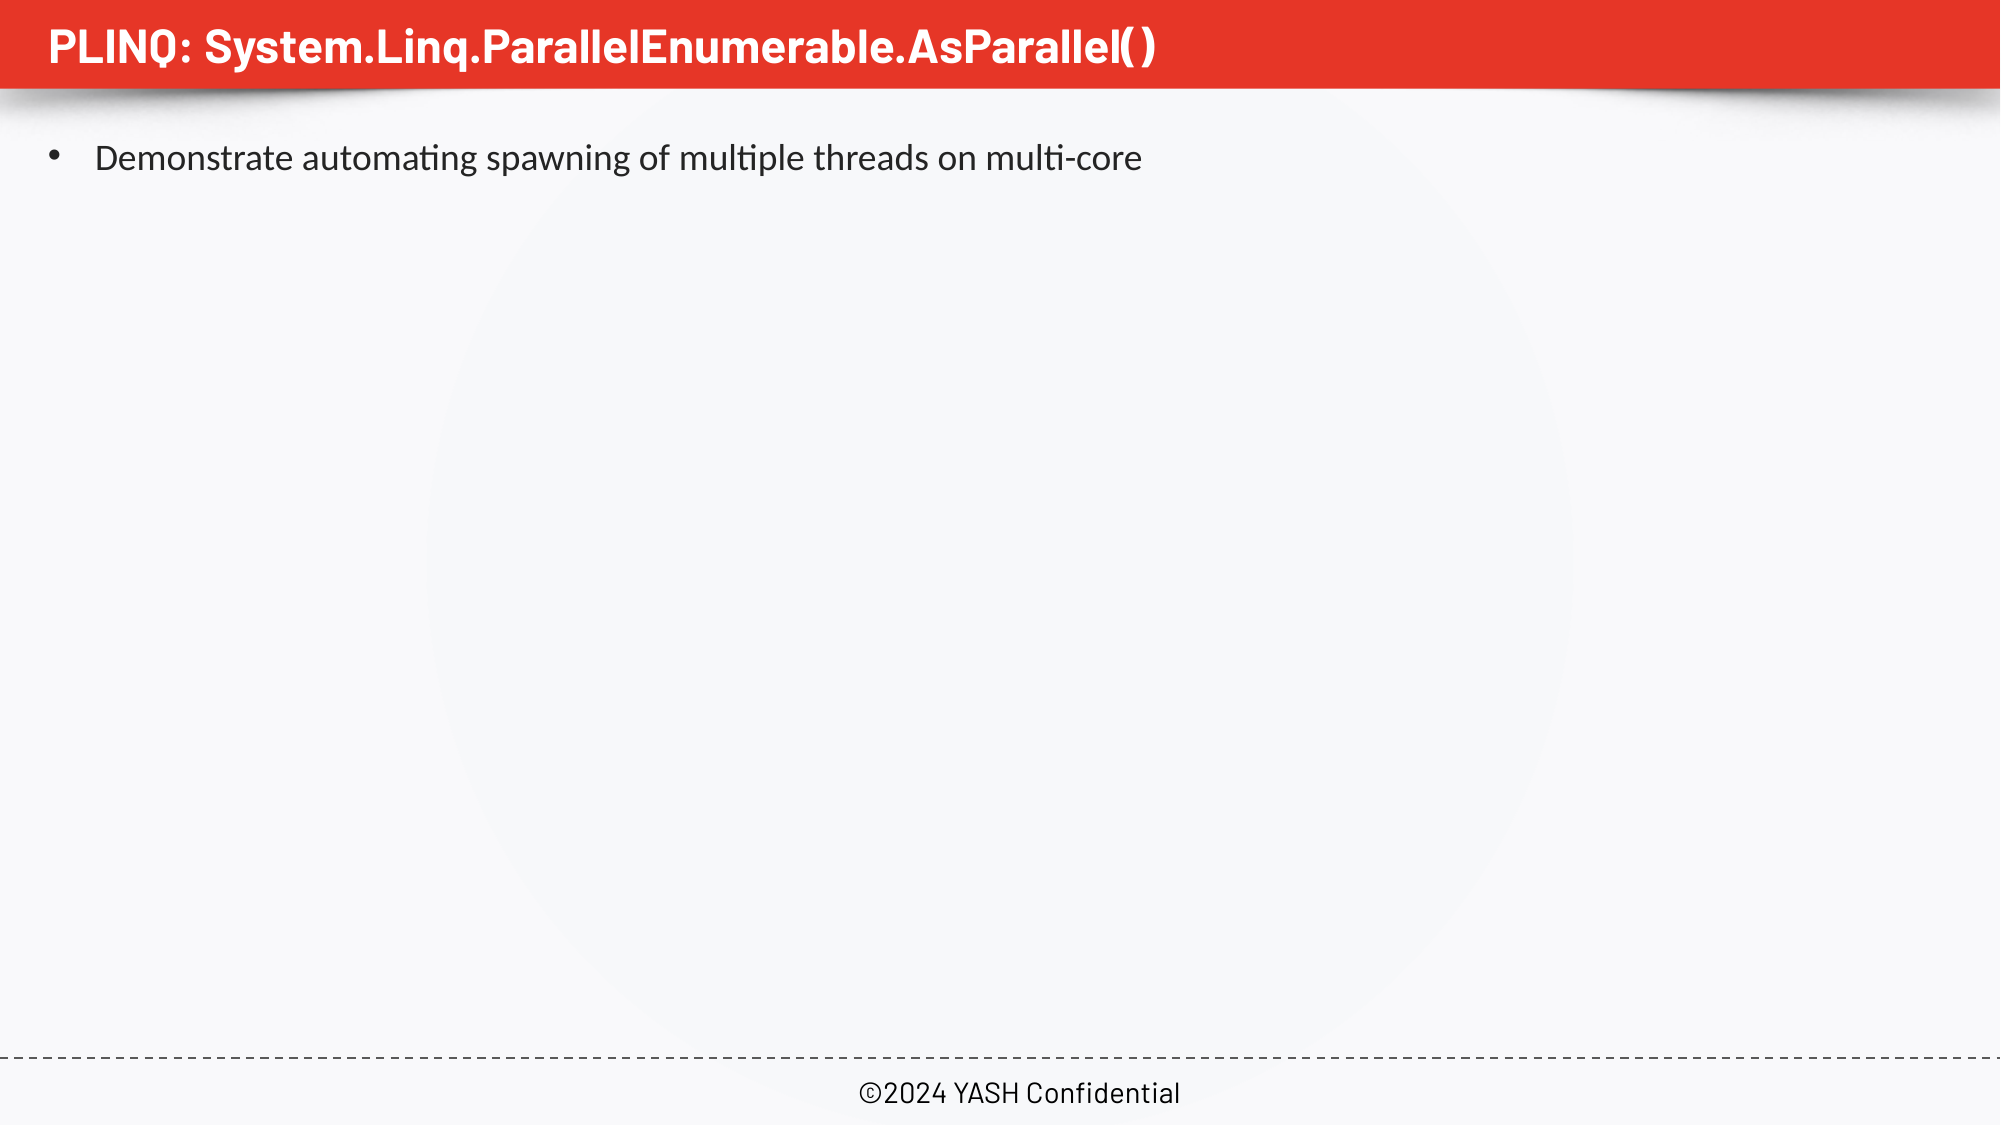

# PLINQ: System.Linq.ParallelEnumerable.AsParallel()
Demonstrate automating spawning of multiple threads on multi-core